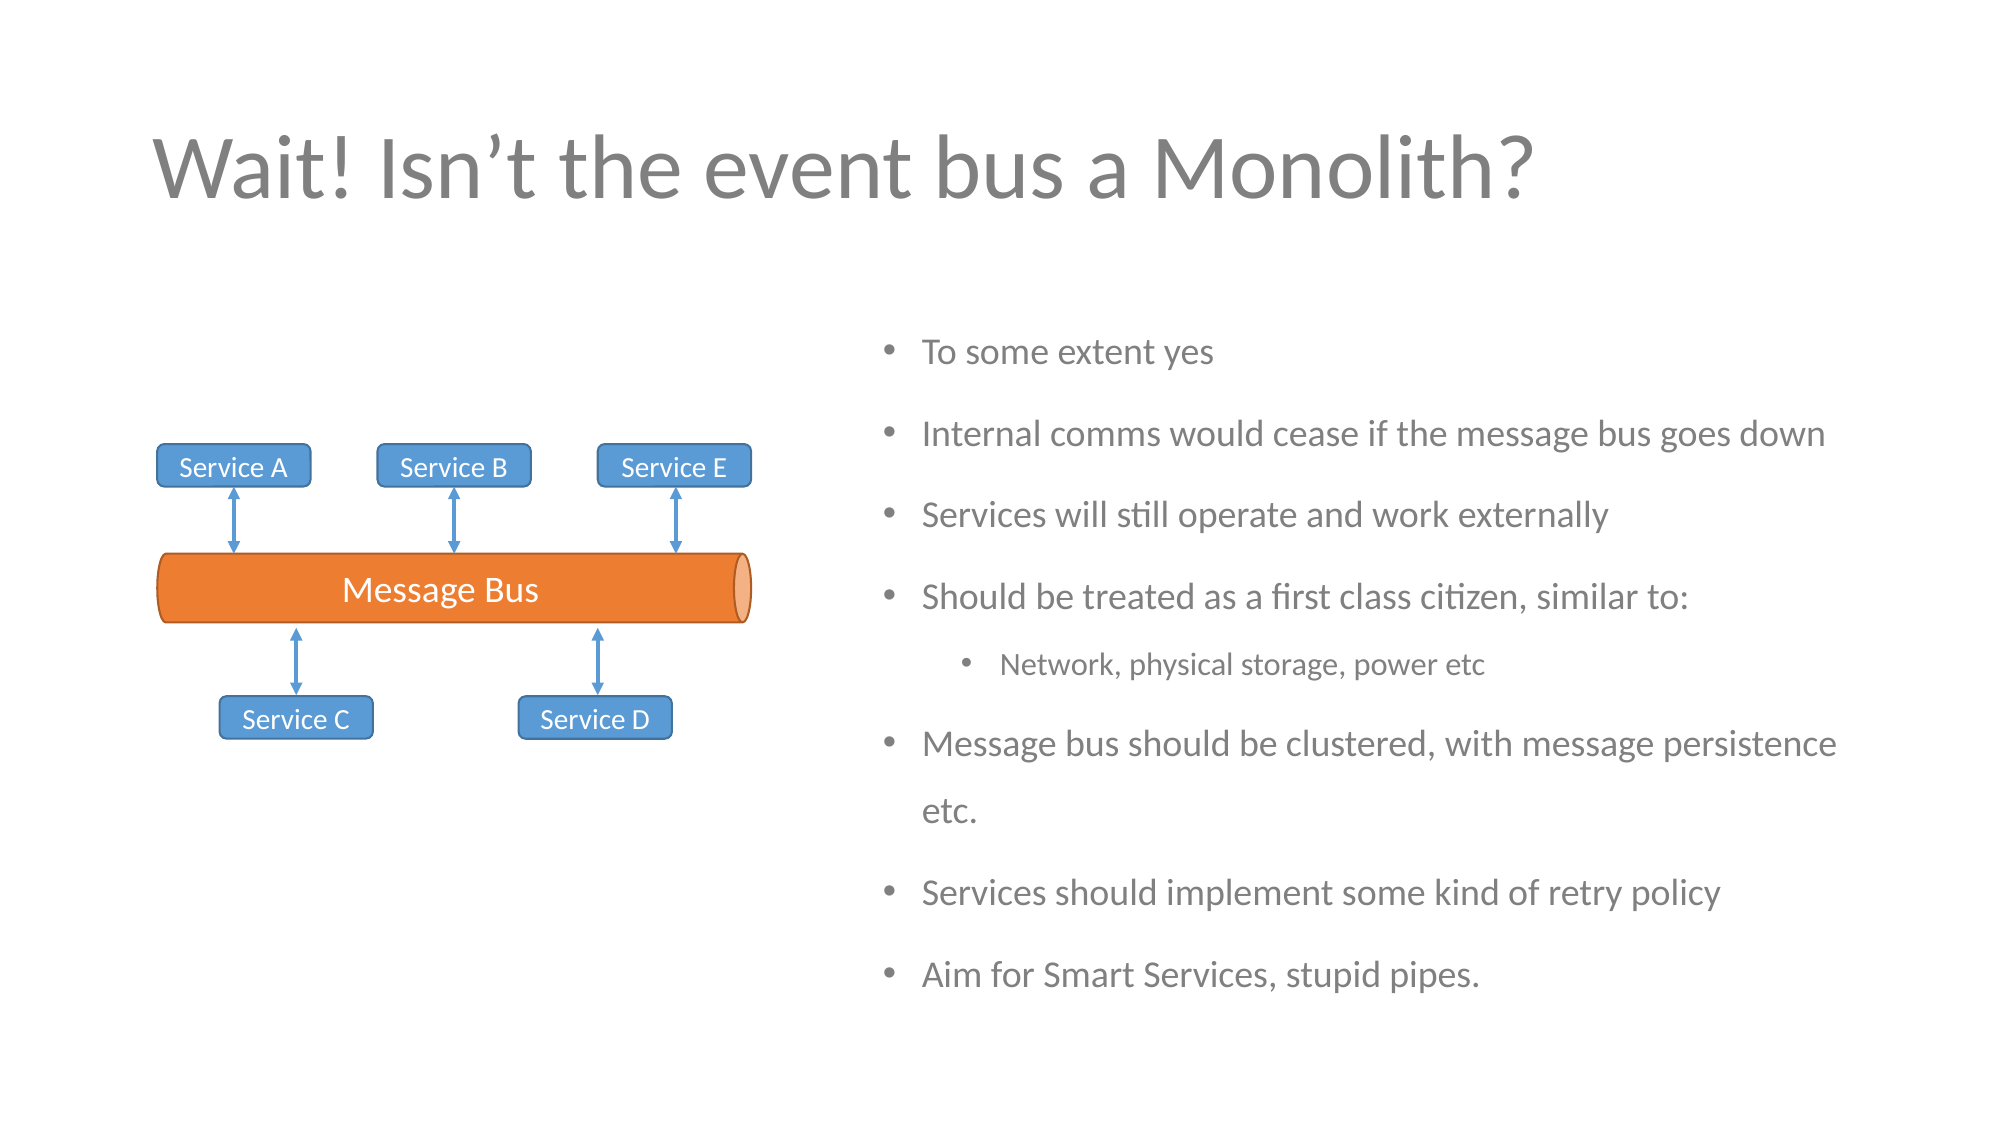

# Wait! Isn’t the event bus a Monolith?
To some extent yes
Internal comms would cease if the message bus goes down
Services will still operate and work externally
Should be treated as a first class citizen, similar to:
Network, physical storage, power etc
Message bus should be clustered, with message persistence etc.
Services should implement some kind of retry policy
Aim for Smart Services, stupid pipes.
Service A
Service B
Service E

Message Bus
Service C
Service D